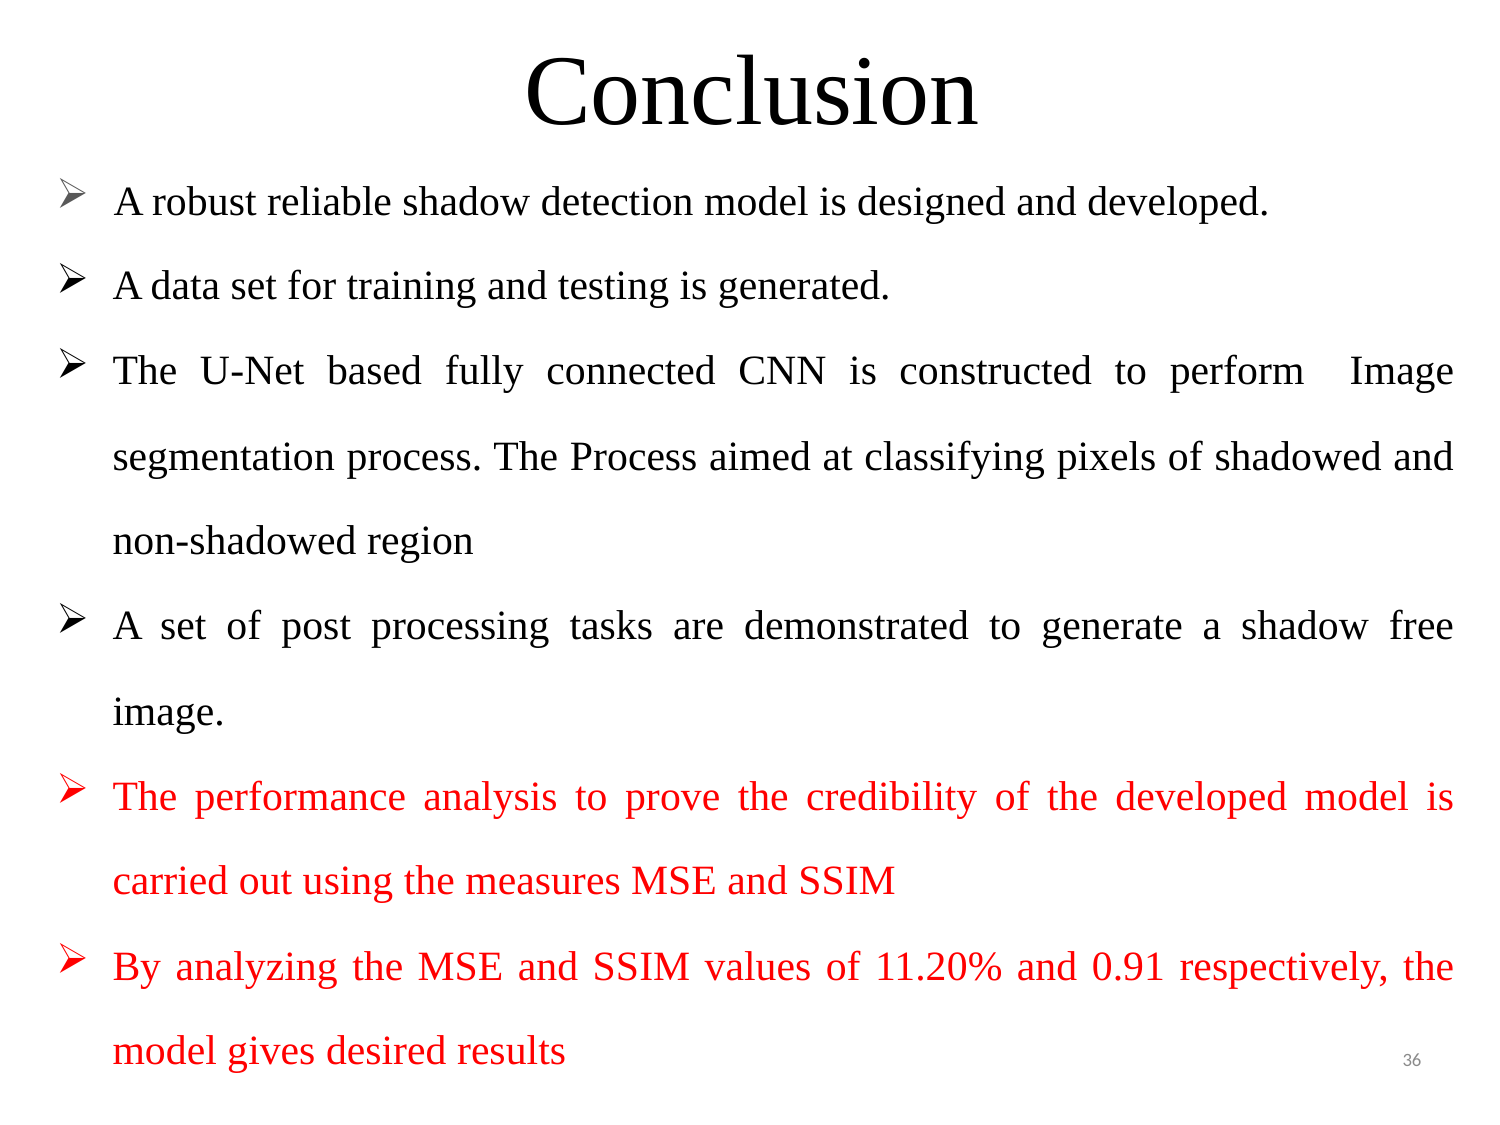

# Conclusion
 A robust reliable shadow detection model is designed and developed.
A data set for training and testing is generated.
The U-Net based fully connected CNN is constructed to perform  Image segmentation process. The Process aimed at classifying pixels of shadowed and non-shadowed region
A set of post processing tasks are demonstrated to generate a shadow free image.
The performance analysis to prove the credibility of the developed model is carried out using the measures MSE and SSIM
By analyzing the MSE and SSIM values of 11.20% and 0.91 respectively, the model gives desired results
36